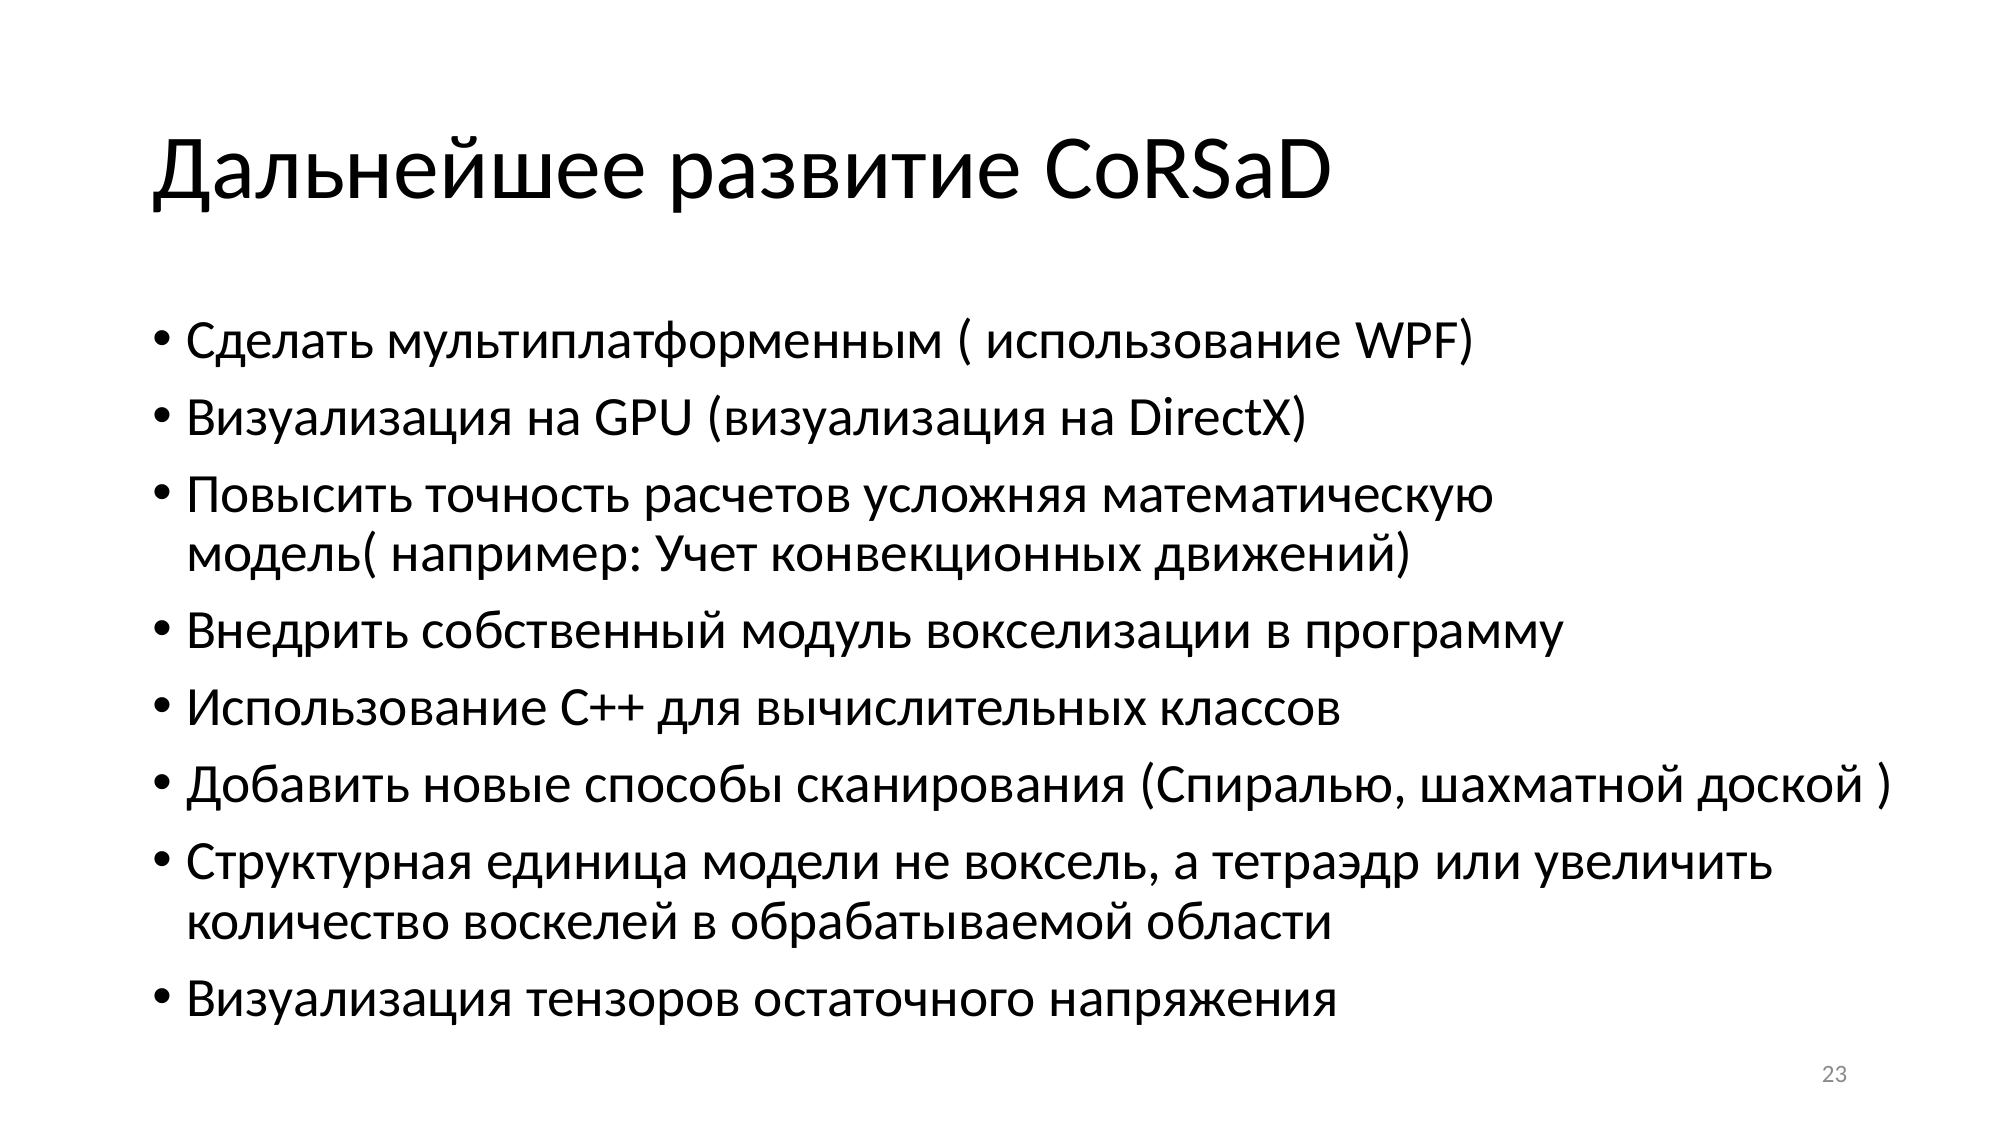

# Дальнейшее развитие CoRSaD
Сделать мультиплатформенным ( использование WPF)
Визуализация на GPU (визуализация на DirectX)
Повысить точность расчетов усложняя математическую модель( например: Учет конвекционных движений)
Внедрить собственный модуль вокселизации в программу
Использование С++ для вычислительных классов
Добавить новые способы сканирования (Спиралью, шаxматной доской )
Структурная единица модели не воксель, а тетраэдр или увеличить количество воскелей в обрабатываемой области
Визуализация тензоров остаточного напряжения
23